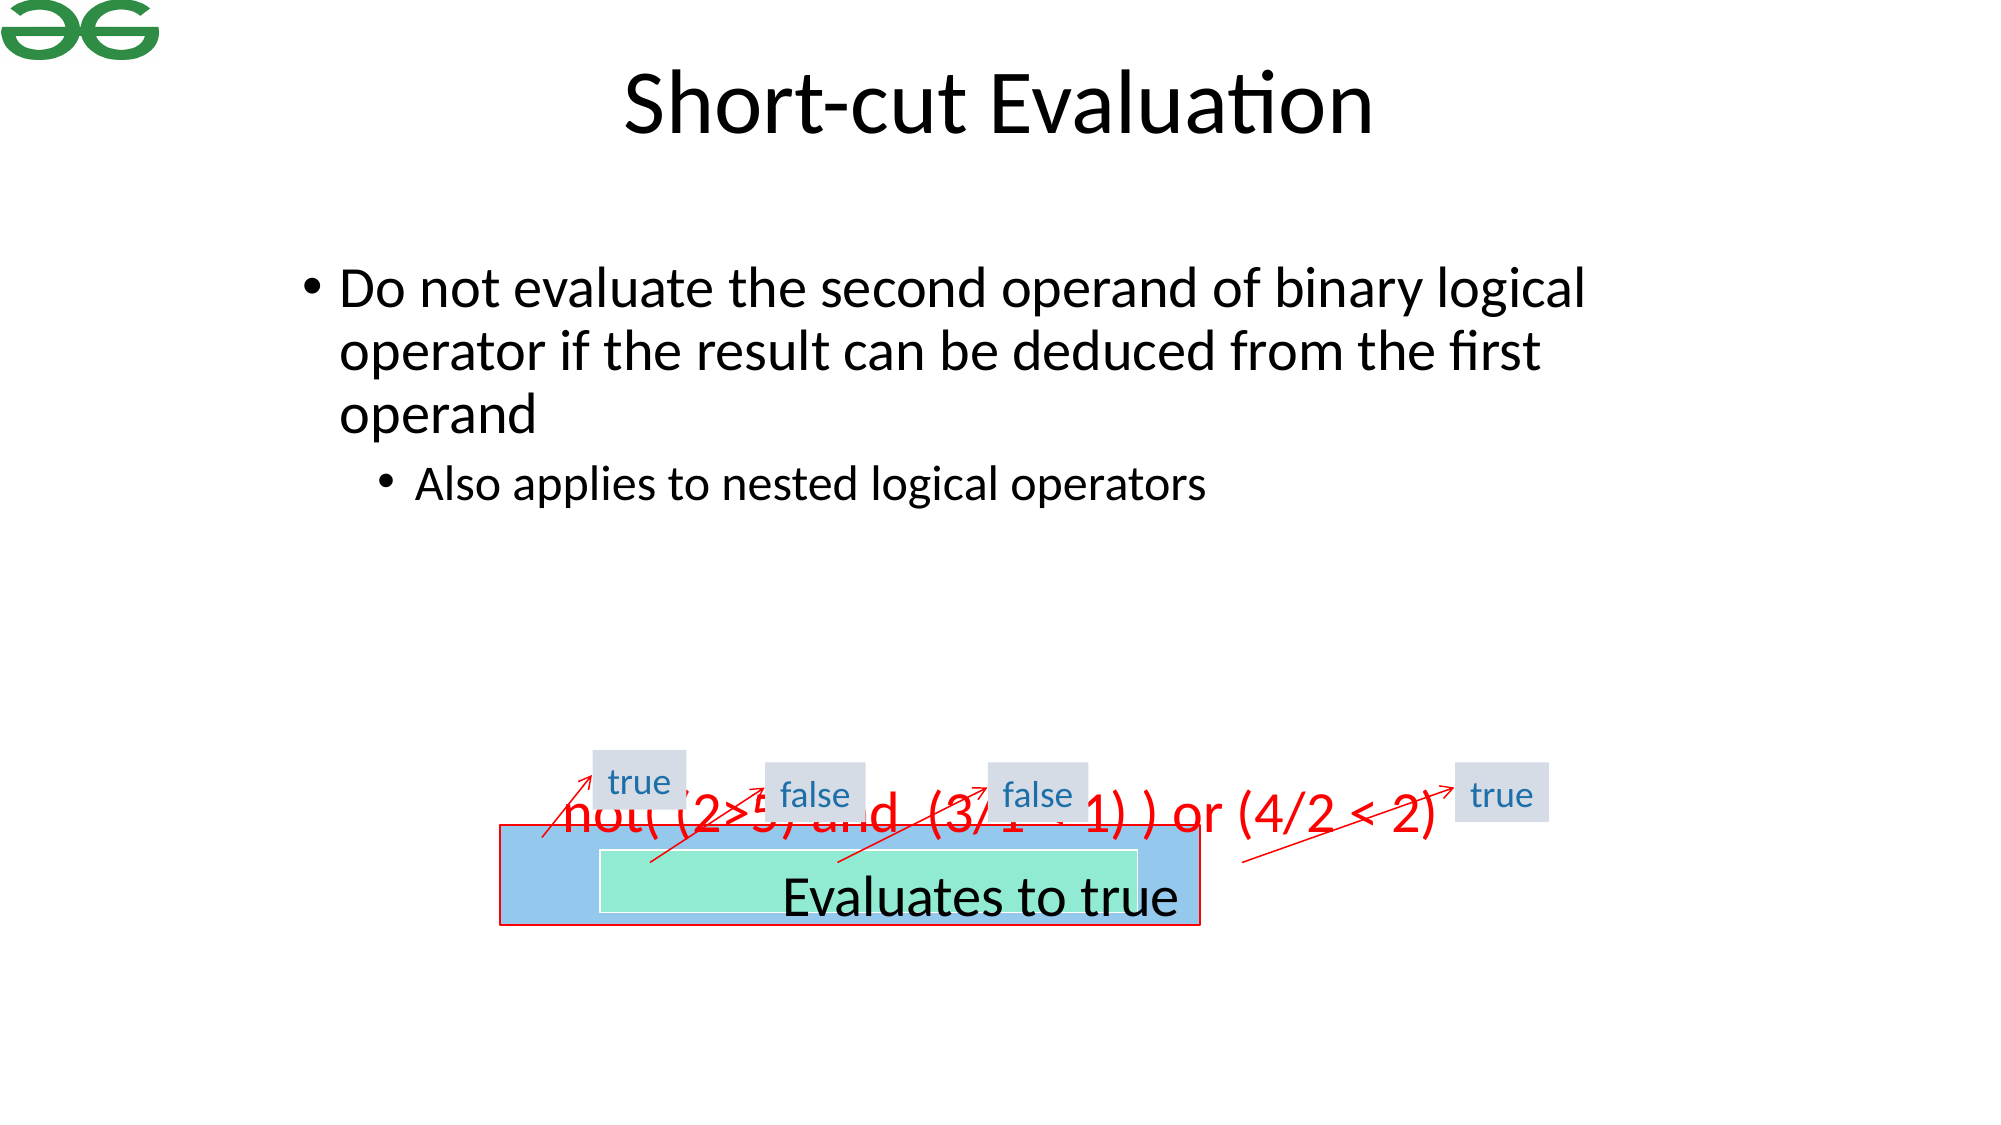

# Short-cut Evaluation
Do not evaluate the second operand of binary logical operator if the result can be deduced from the first operand
Also applies to nested logical operators

   not( (2>5) and  (3/1 < 1) ) or (4/2 < 2)
Evaluates to true
true
false
false
true